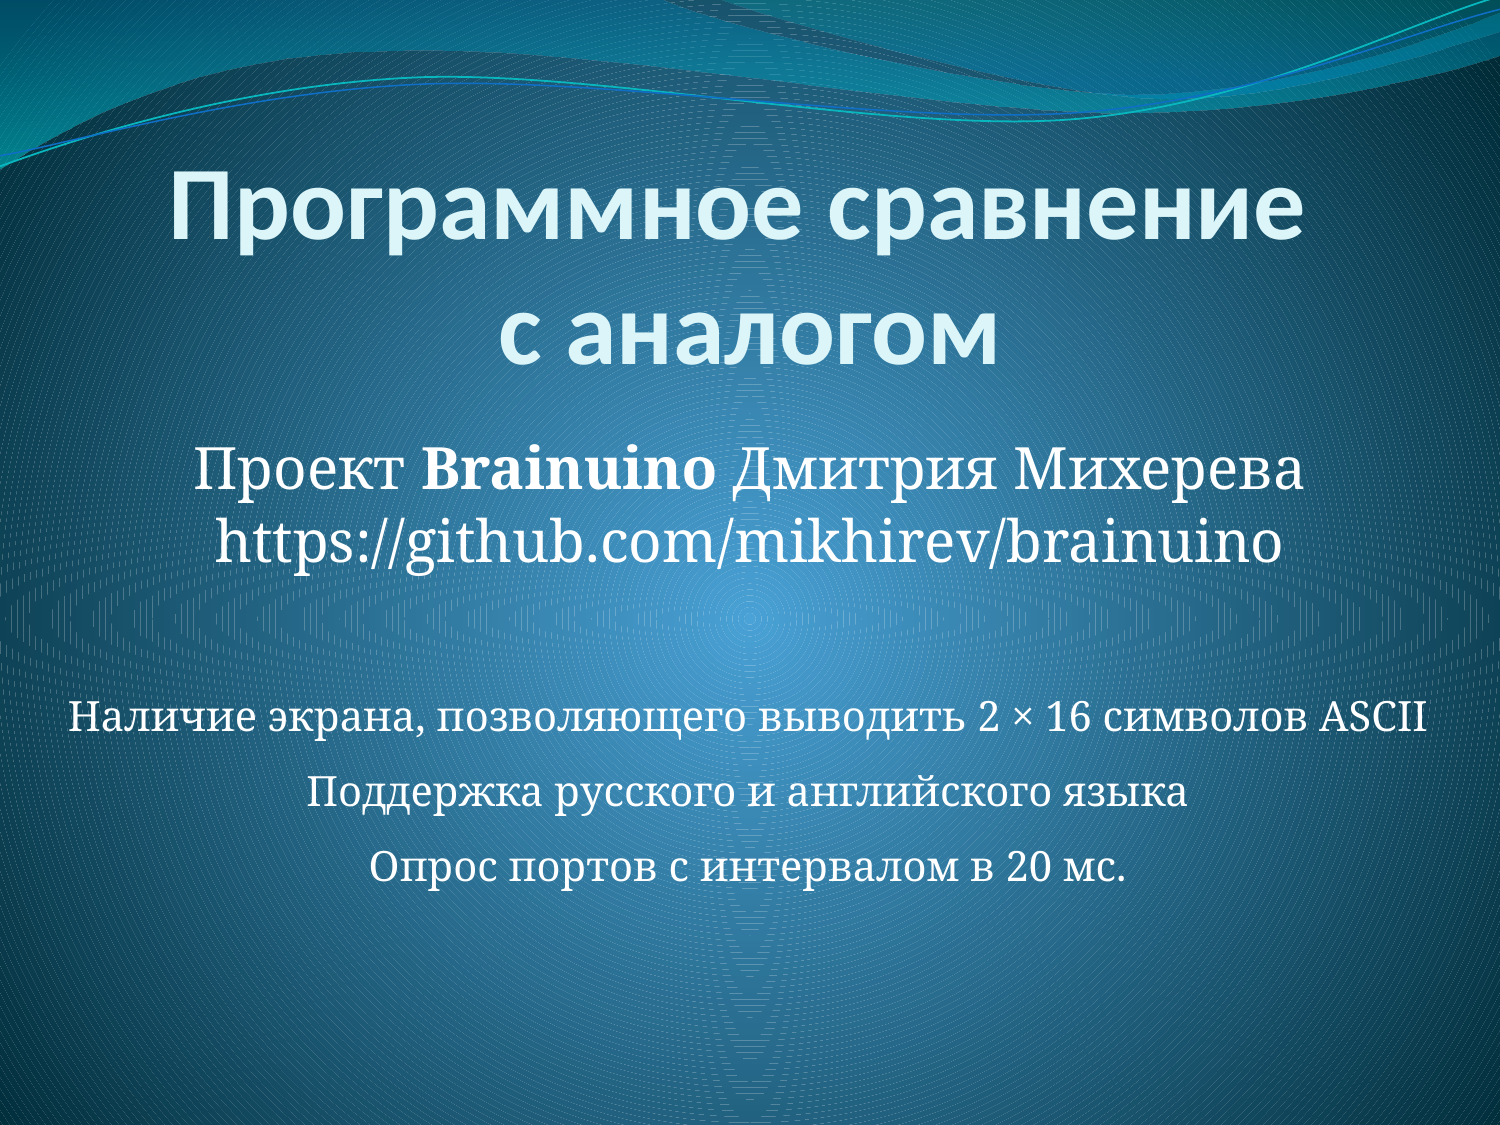

# Программное сравнение с аналогом
Проект Brainuino Дмитрия Михерева https://github.com/mikhirev/brainuino
Наличие экрана, позволяющего выводить 2 × 16 символов ASCII
Поддержка русского и английского языка
Опрос портов с интервалом в 20 мс.